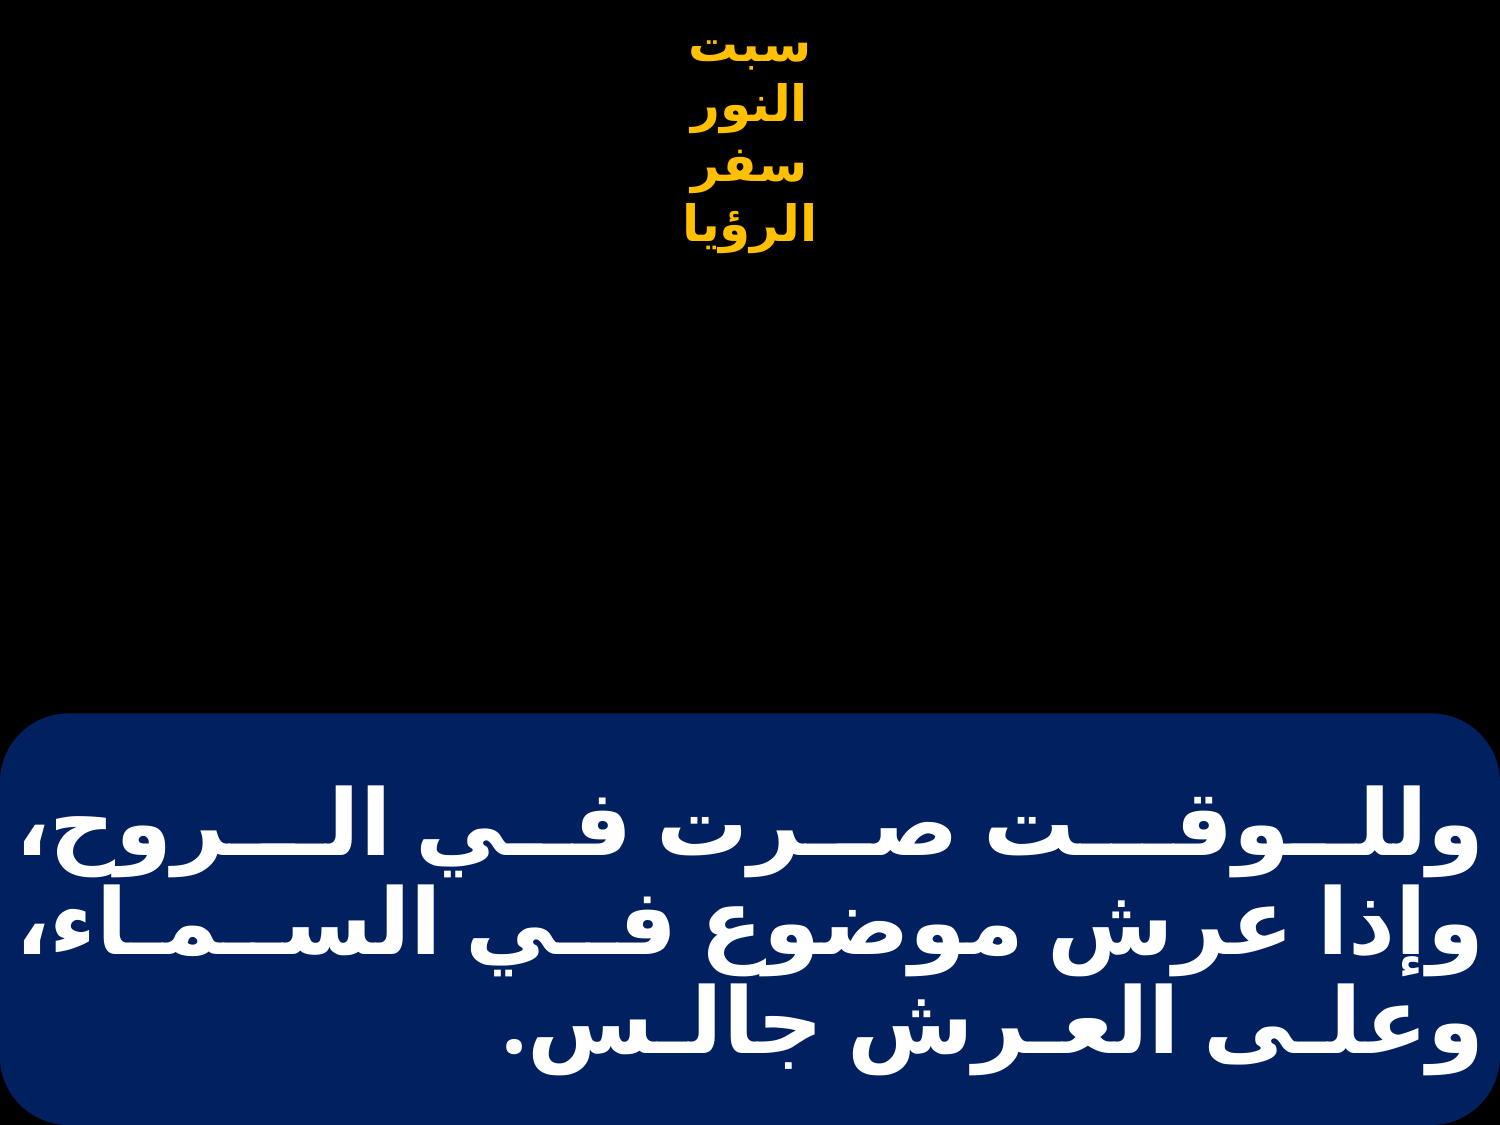

# وللـوقـــت صـرت فـي الــروح، وإذا عرش موضوع في السمـاء، وعلـى العـرش جالـس.